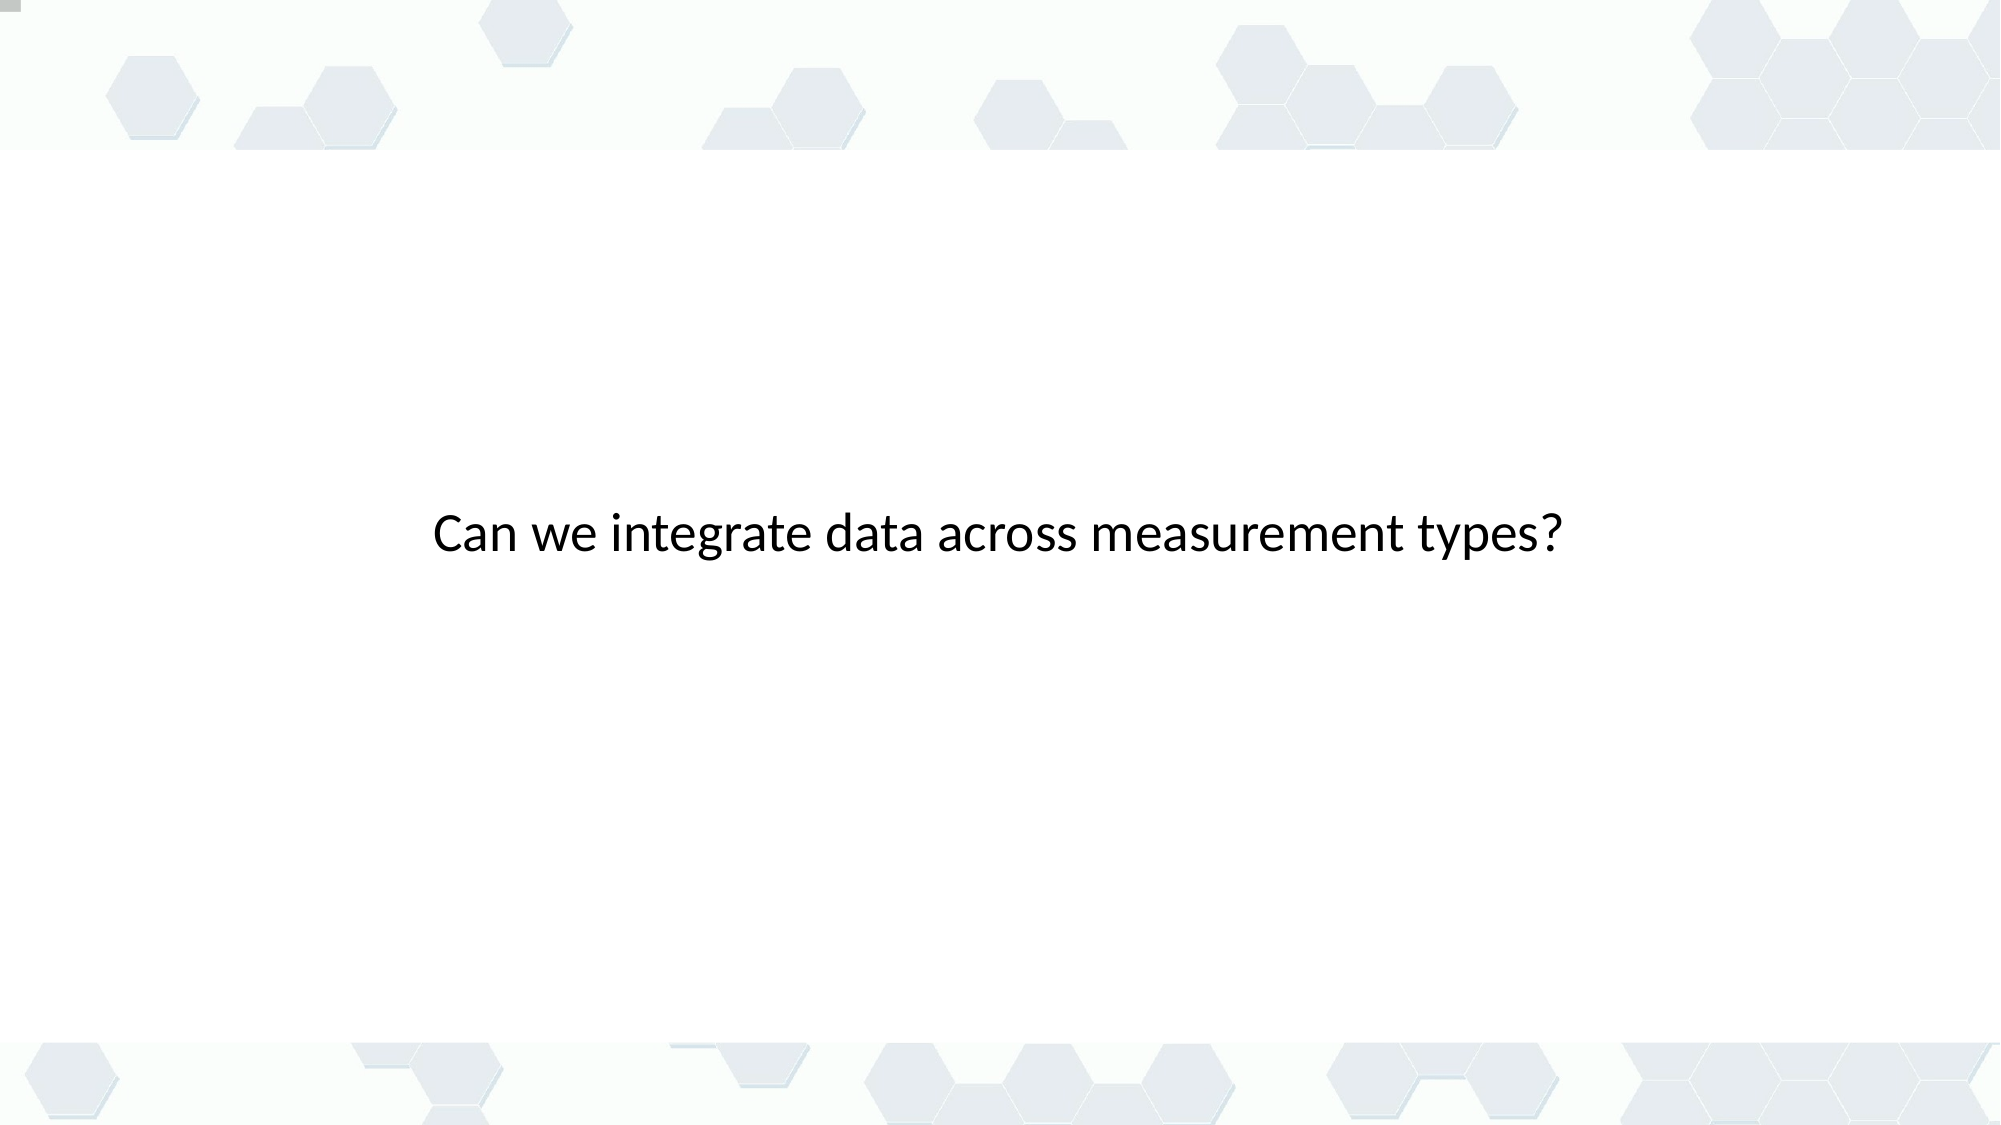

# Can we integrate data across measurement types?